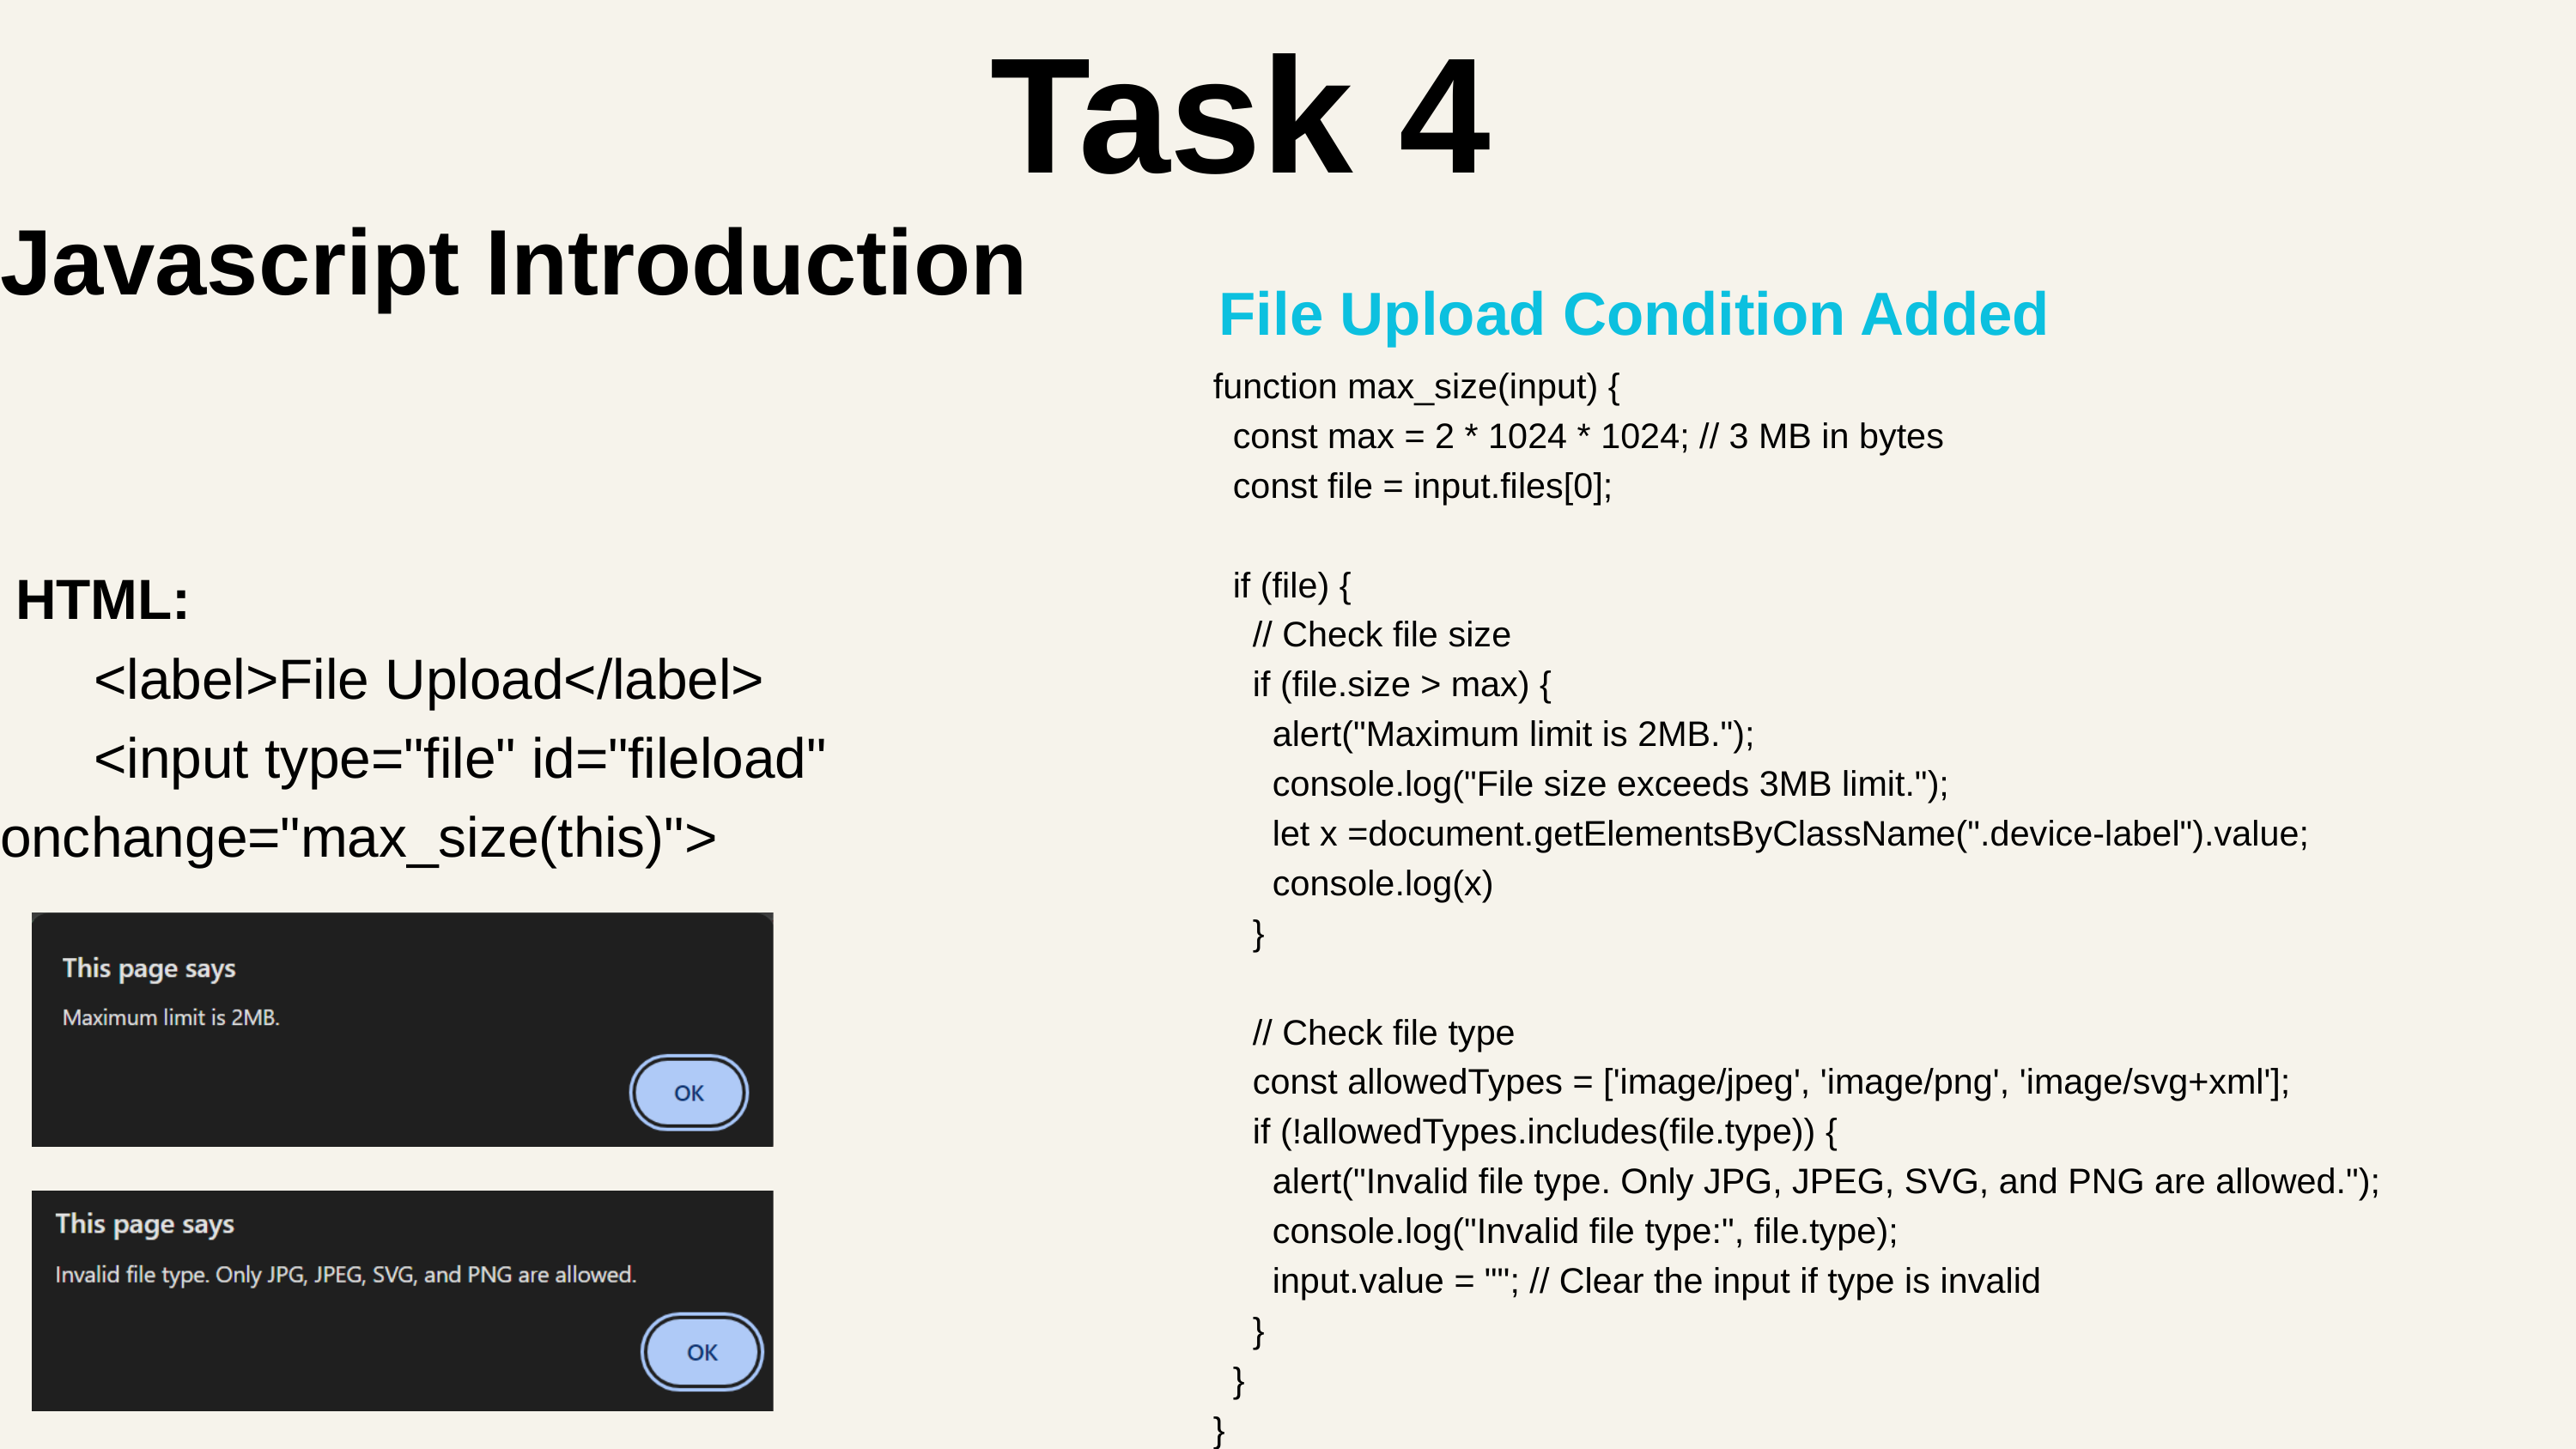

Task 4
Javascript Introduction
File Upload Condition Added
function max_size(input) {
  const max = 2 * 1024 * 1024; // 3 MB in bytes
  const file = input.files[0];

  if (file) {
    // Check file size
    if (file.size > max) {
      alert("Maximum limit is 2MB.");
      console.log("File size exceeds 3MB limit.");
      let x =document.getElementsByClassName(".device-label").value;
      console.log(x)
    }

    // Check file type
    const allowedTypes = ['image/jpeg', 'image/png', 'image/svg+xml'];
    if (!allowedTypes.includes(file.type)) {
      alert("Invalid file type. Only JPG, JPEG, SVG, and PNG are allowed.");
      console.log("Invalid file type:", file.type);
      input.value = ""; // Clear the input if type is invalid
    }
  }
}

 HTML:
      <label>File Upload</label>
      <input type="file" id="fileload" onchange="max_size(this)">